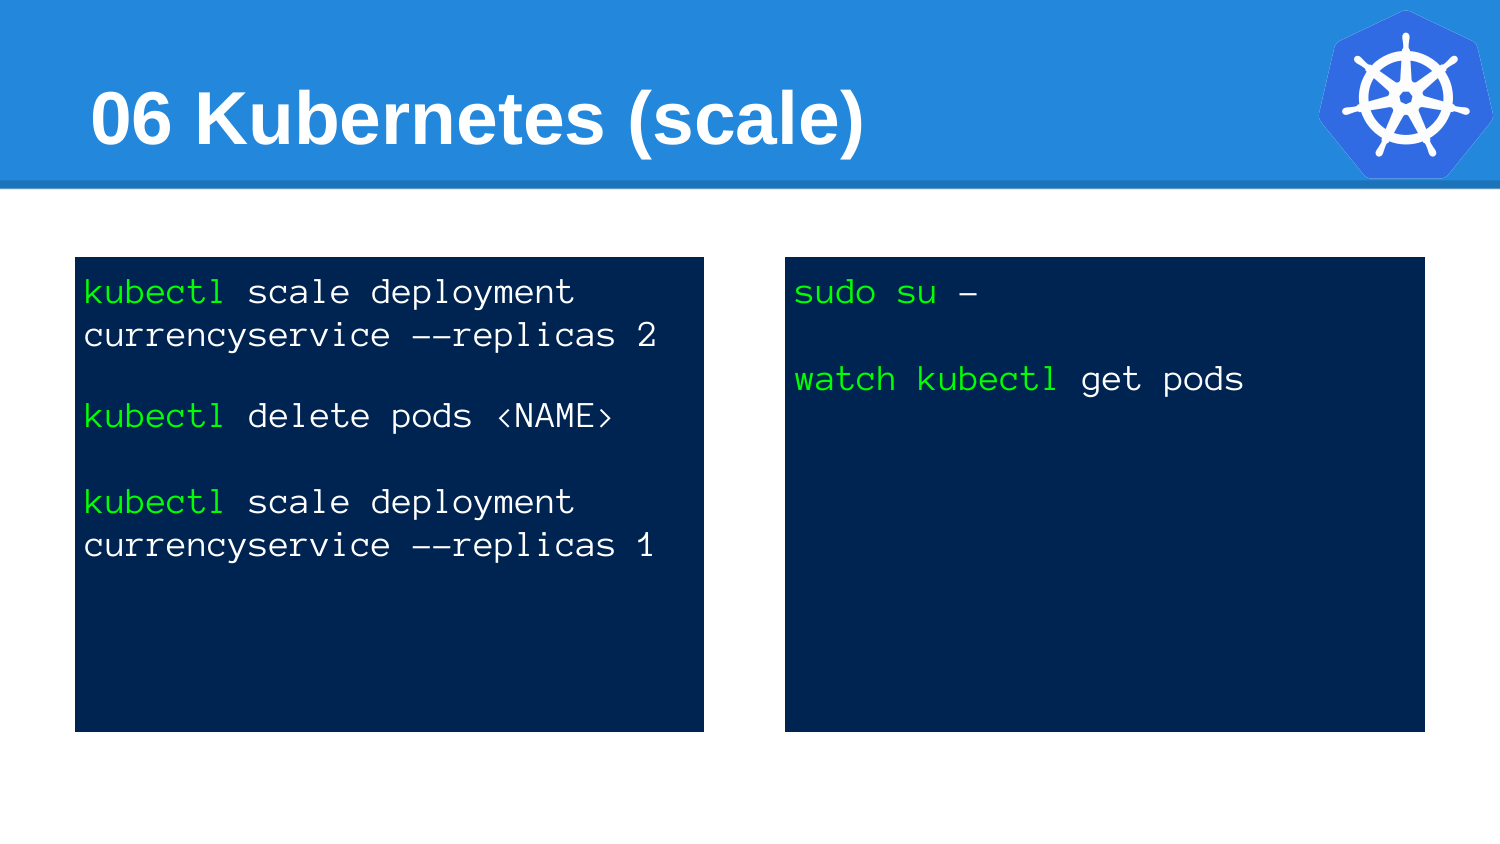

# 06 Kubernetes (scale)
| kubectl scale deployment currencyservice --replicas 2 kubectl delete pods <NAME> kubectl scale deployment currencyservice --replicas 1 |
| --- |
| sudo su - watch kubectl get pods |
| --- |